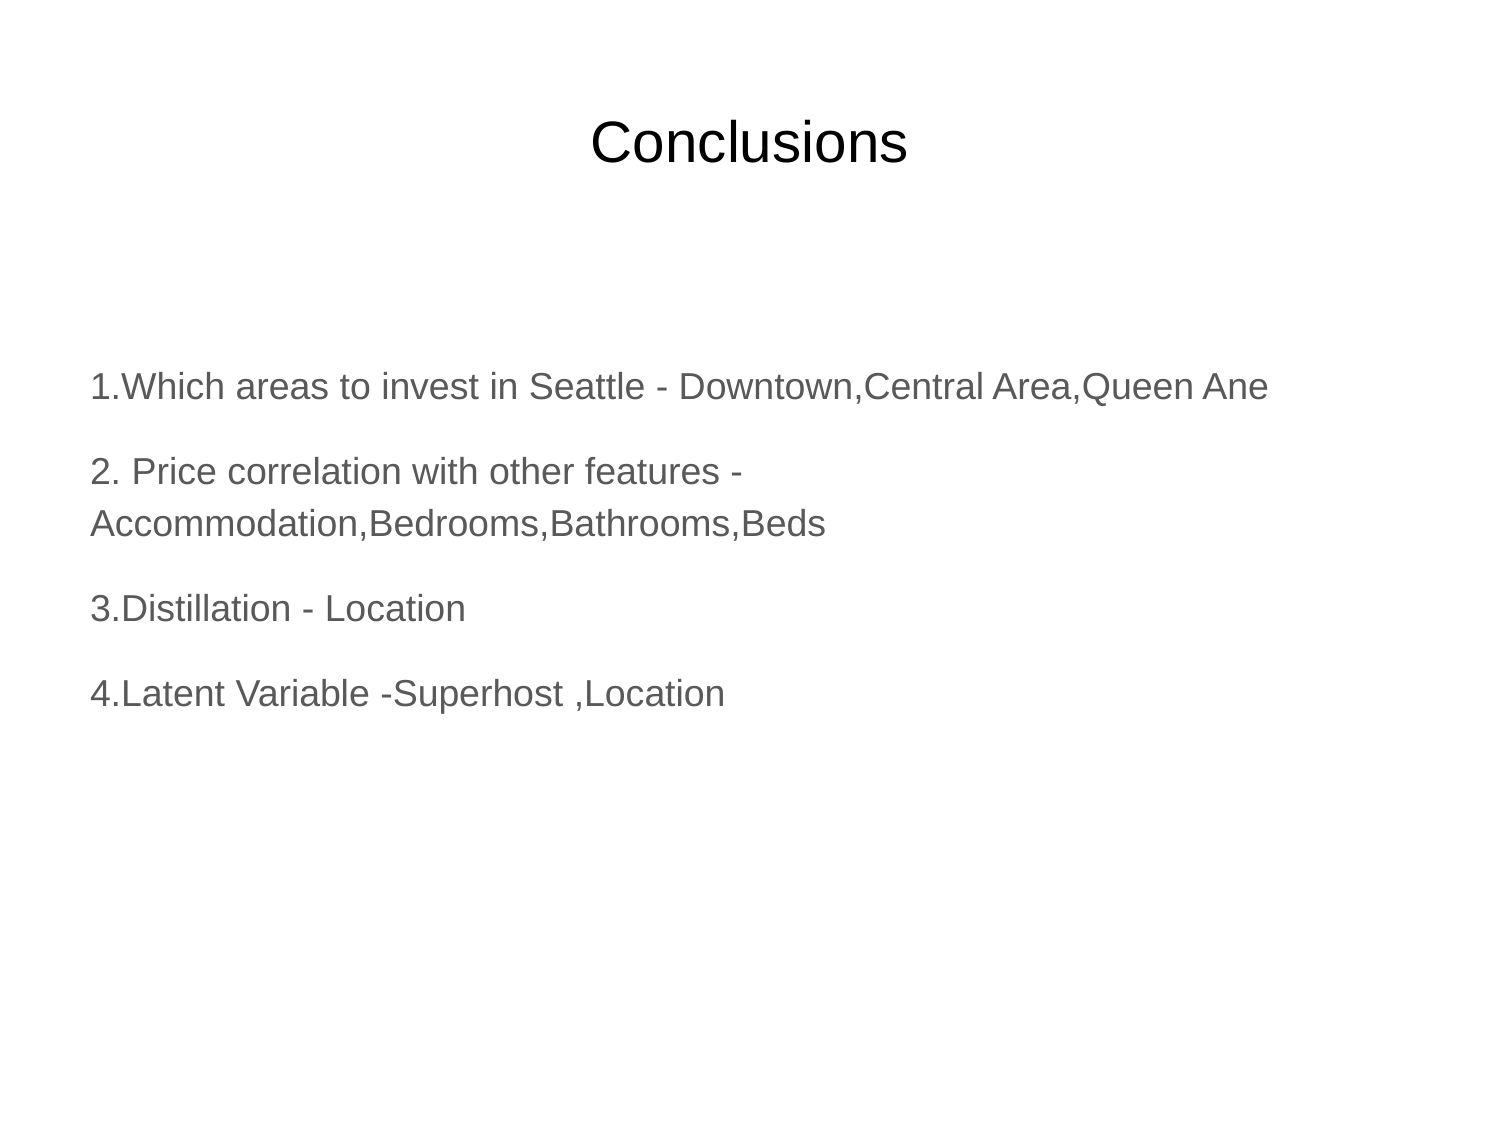

# Conclusions

1.Which areas to invest in Seattle - Downtown,Central Area,Queen Ane
2. Price correlation with other features -                   Accommodation,Bedrooms,Bathrooms,Beds
3.Distillation - Location
4.Latent Variable -Superhost ,Location